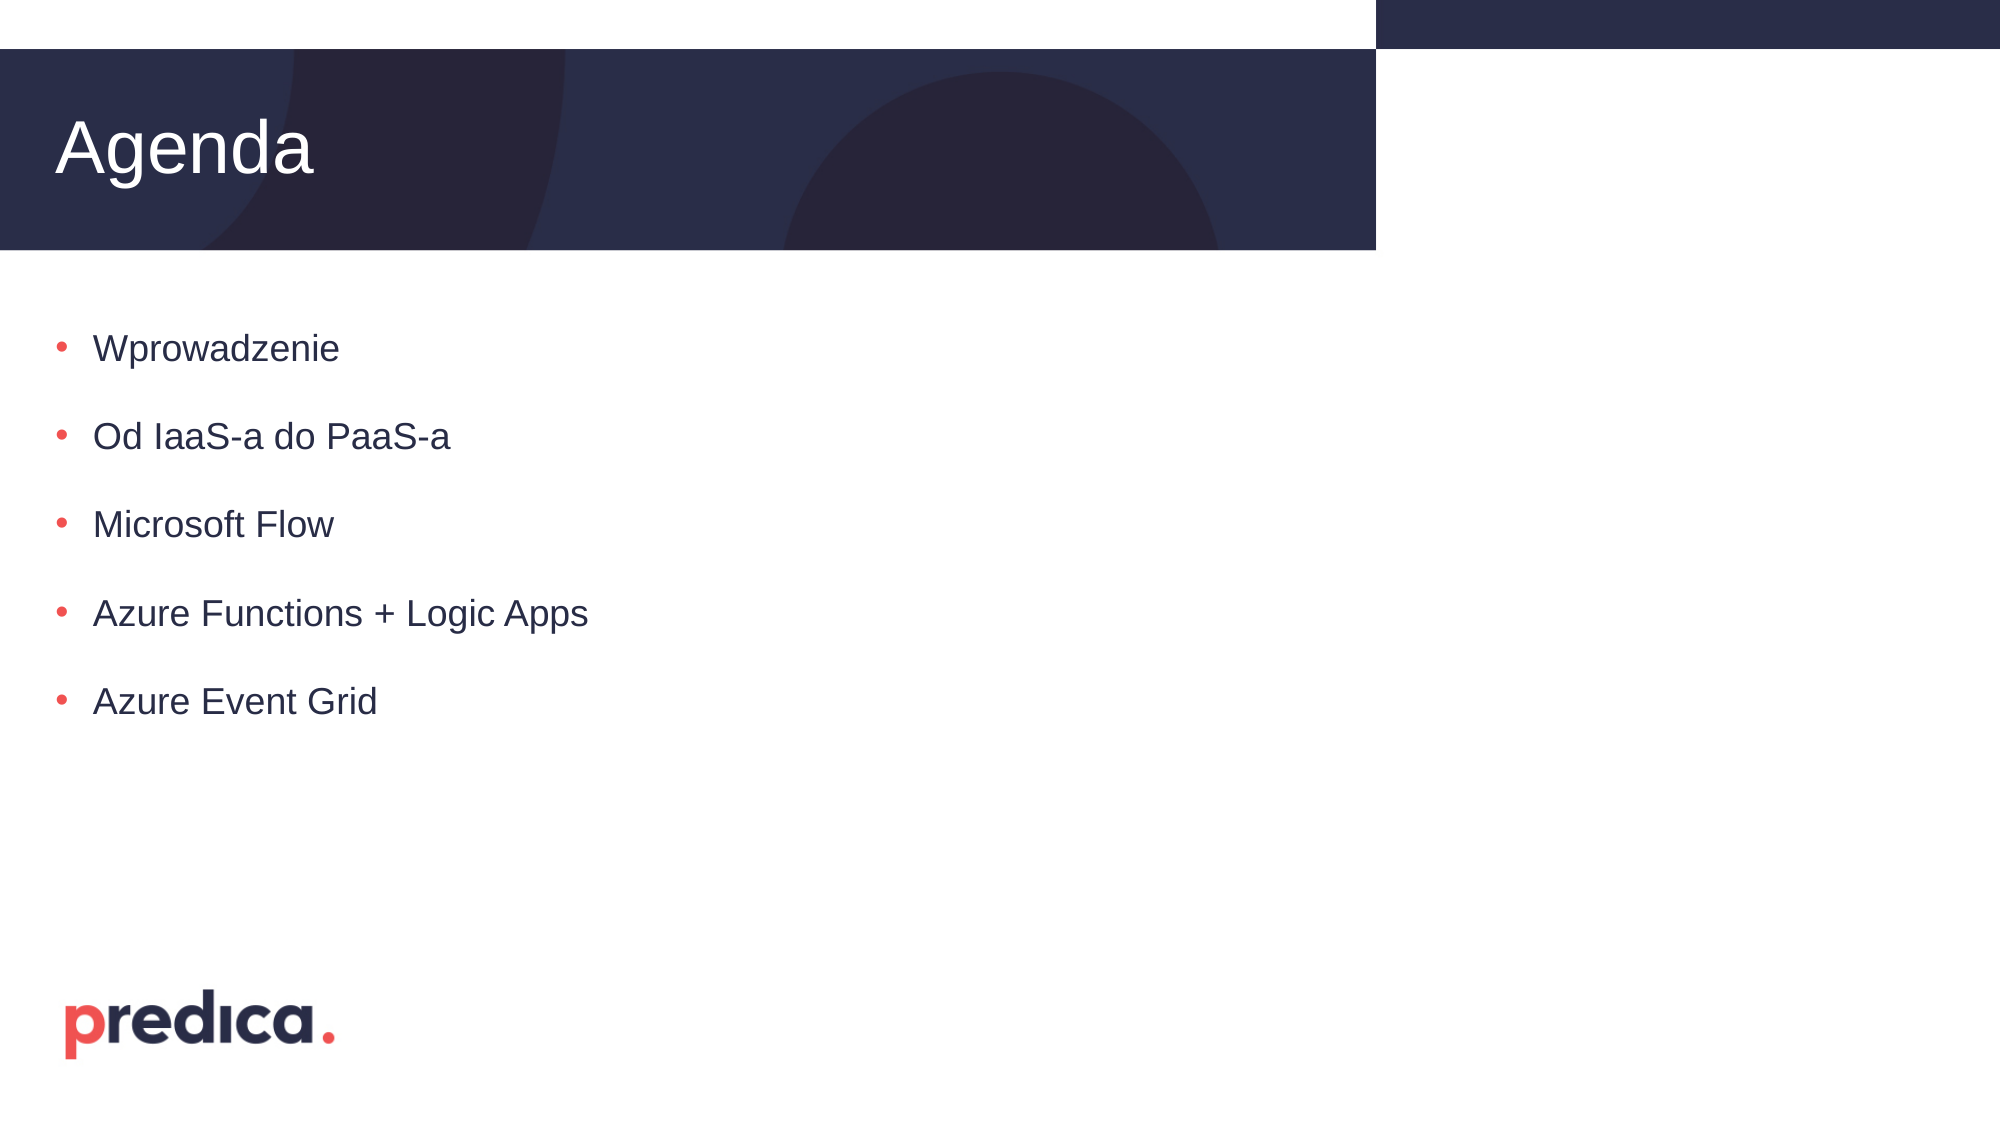

# Agenda
Wprowadzenie
Od IaaS-a do PaaS-a
Microsoft Flow
Azure Functions + Logic Apps
Azure Event Grid